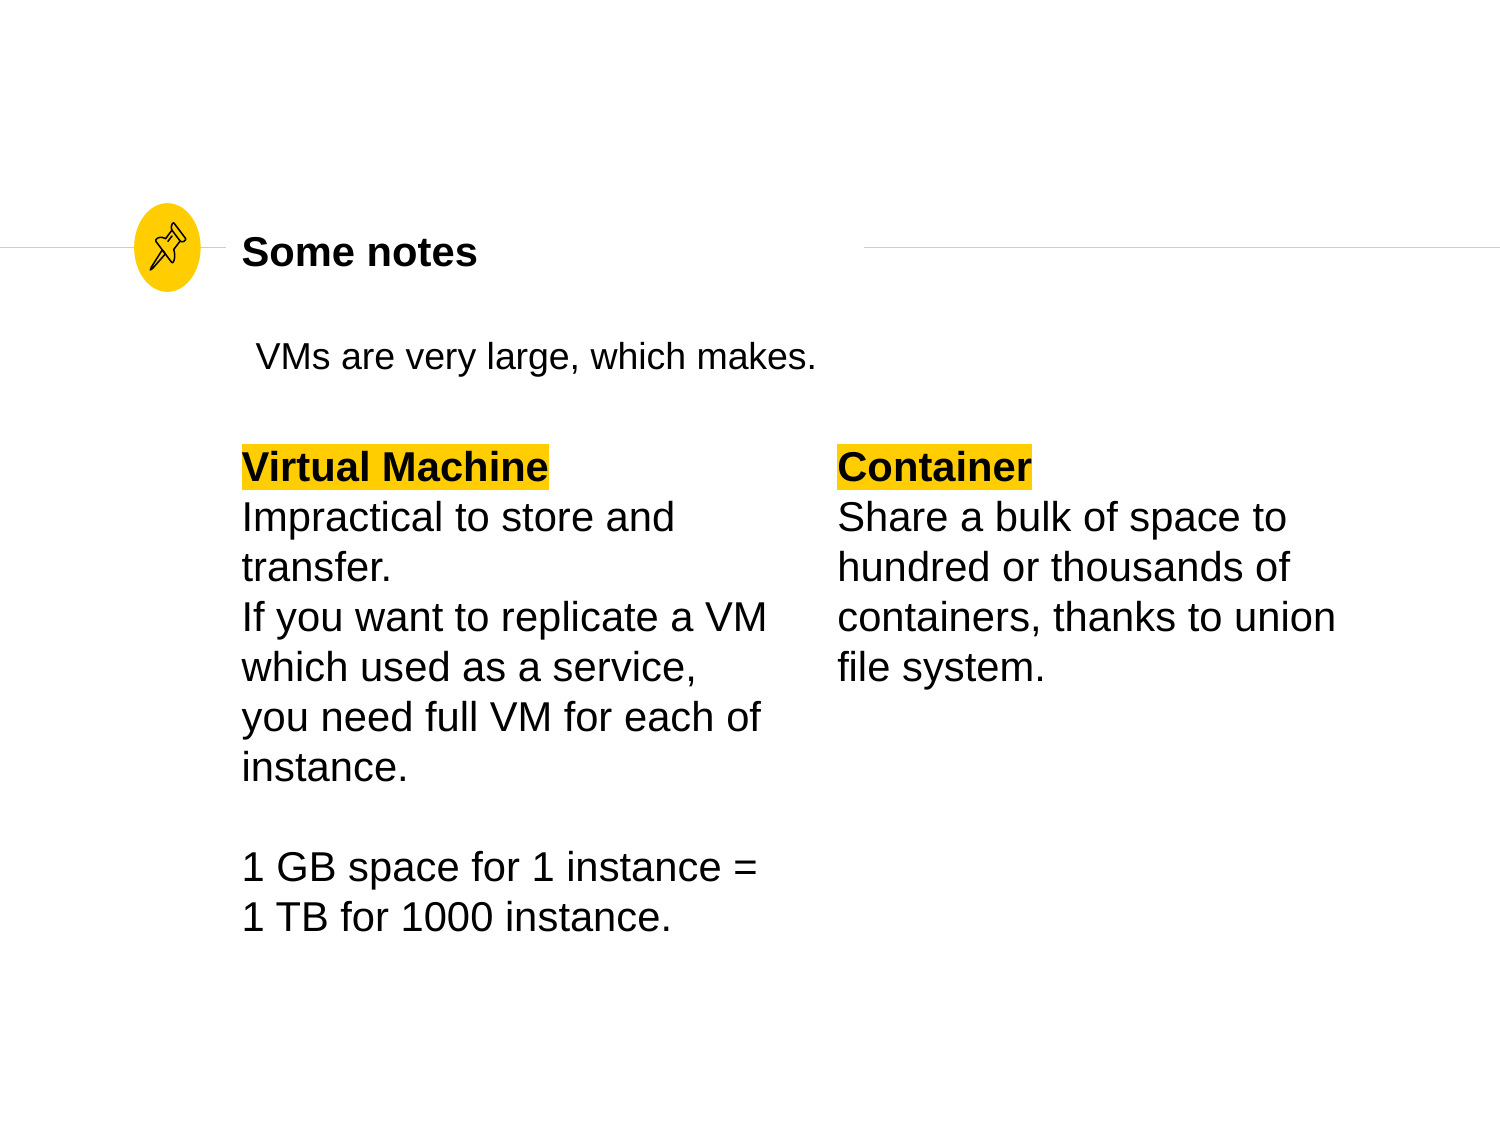

# Some notes

VMs are very large, which makes.
Virtual Machine
Impractical to store and transfer.
If you want to replicate a VM which used as a service, you need full VM for each of instance.

1 GB space for 1 instance = 1 TB for 1000 instance.
Container
Share a bulk of space to hundred or thousands of containers, thanks to union file system.